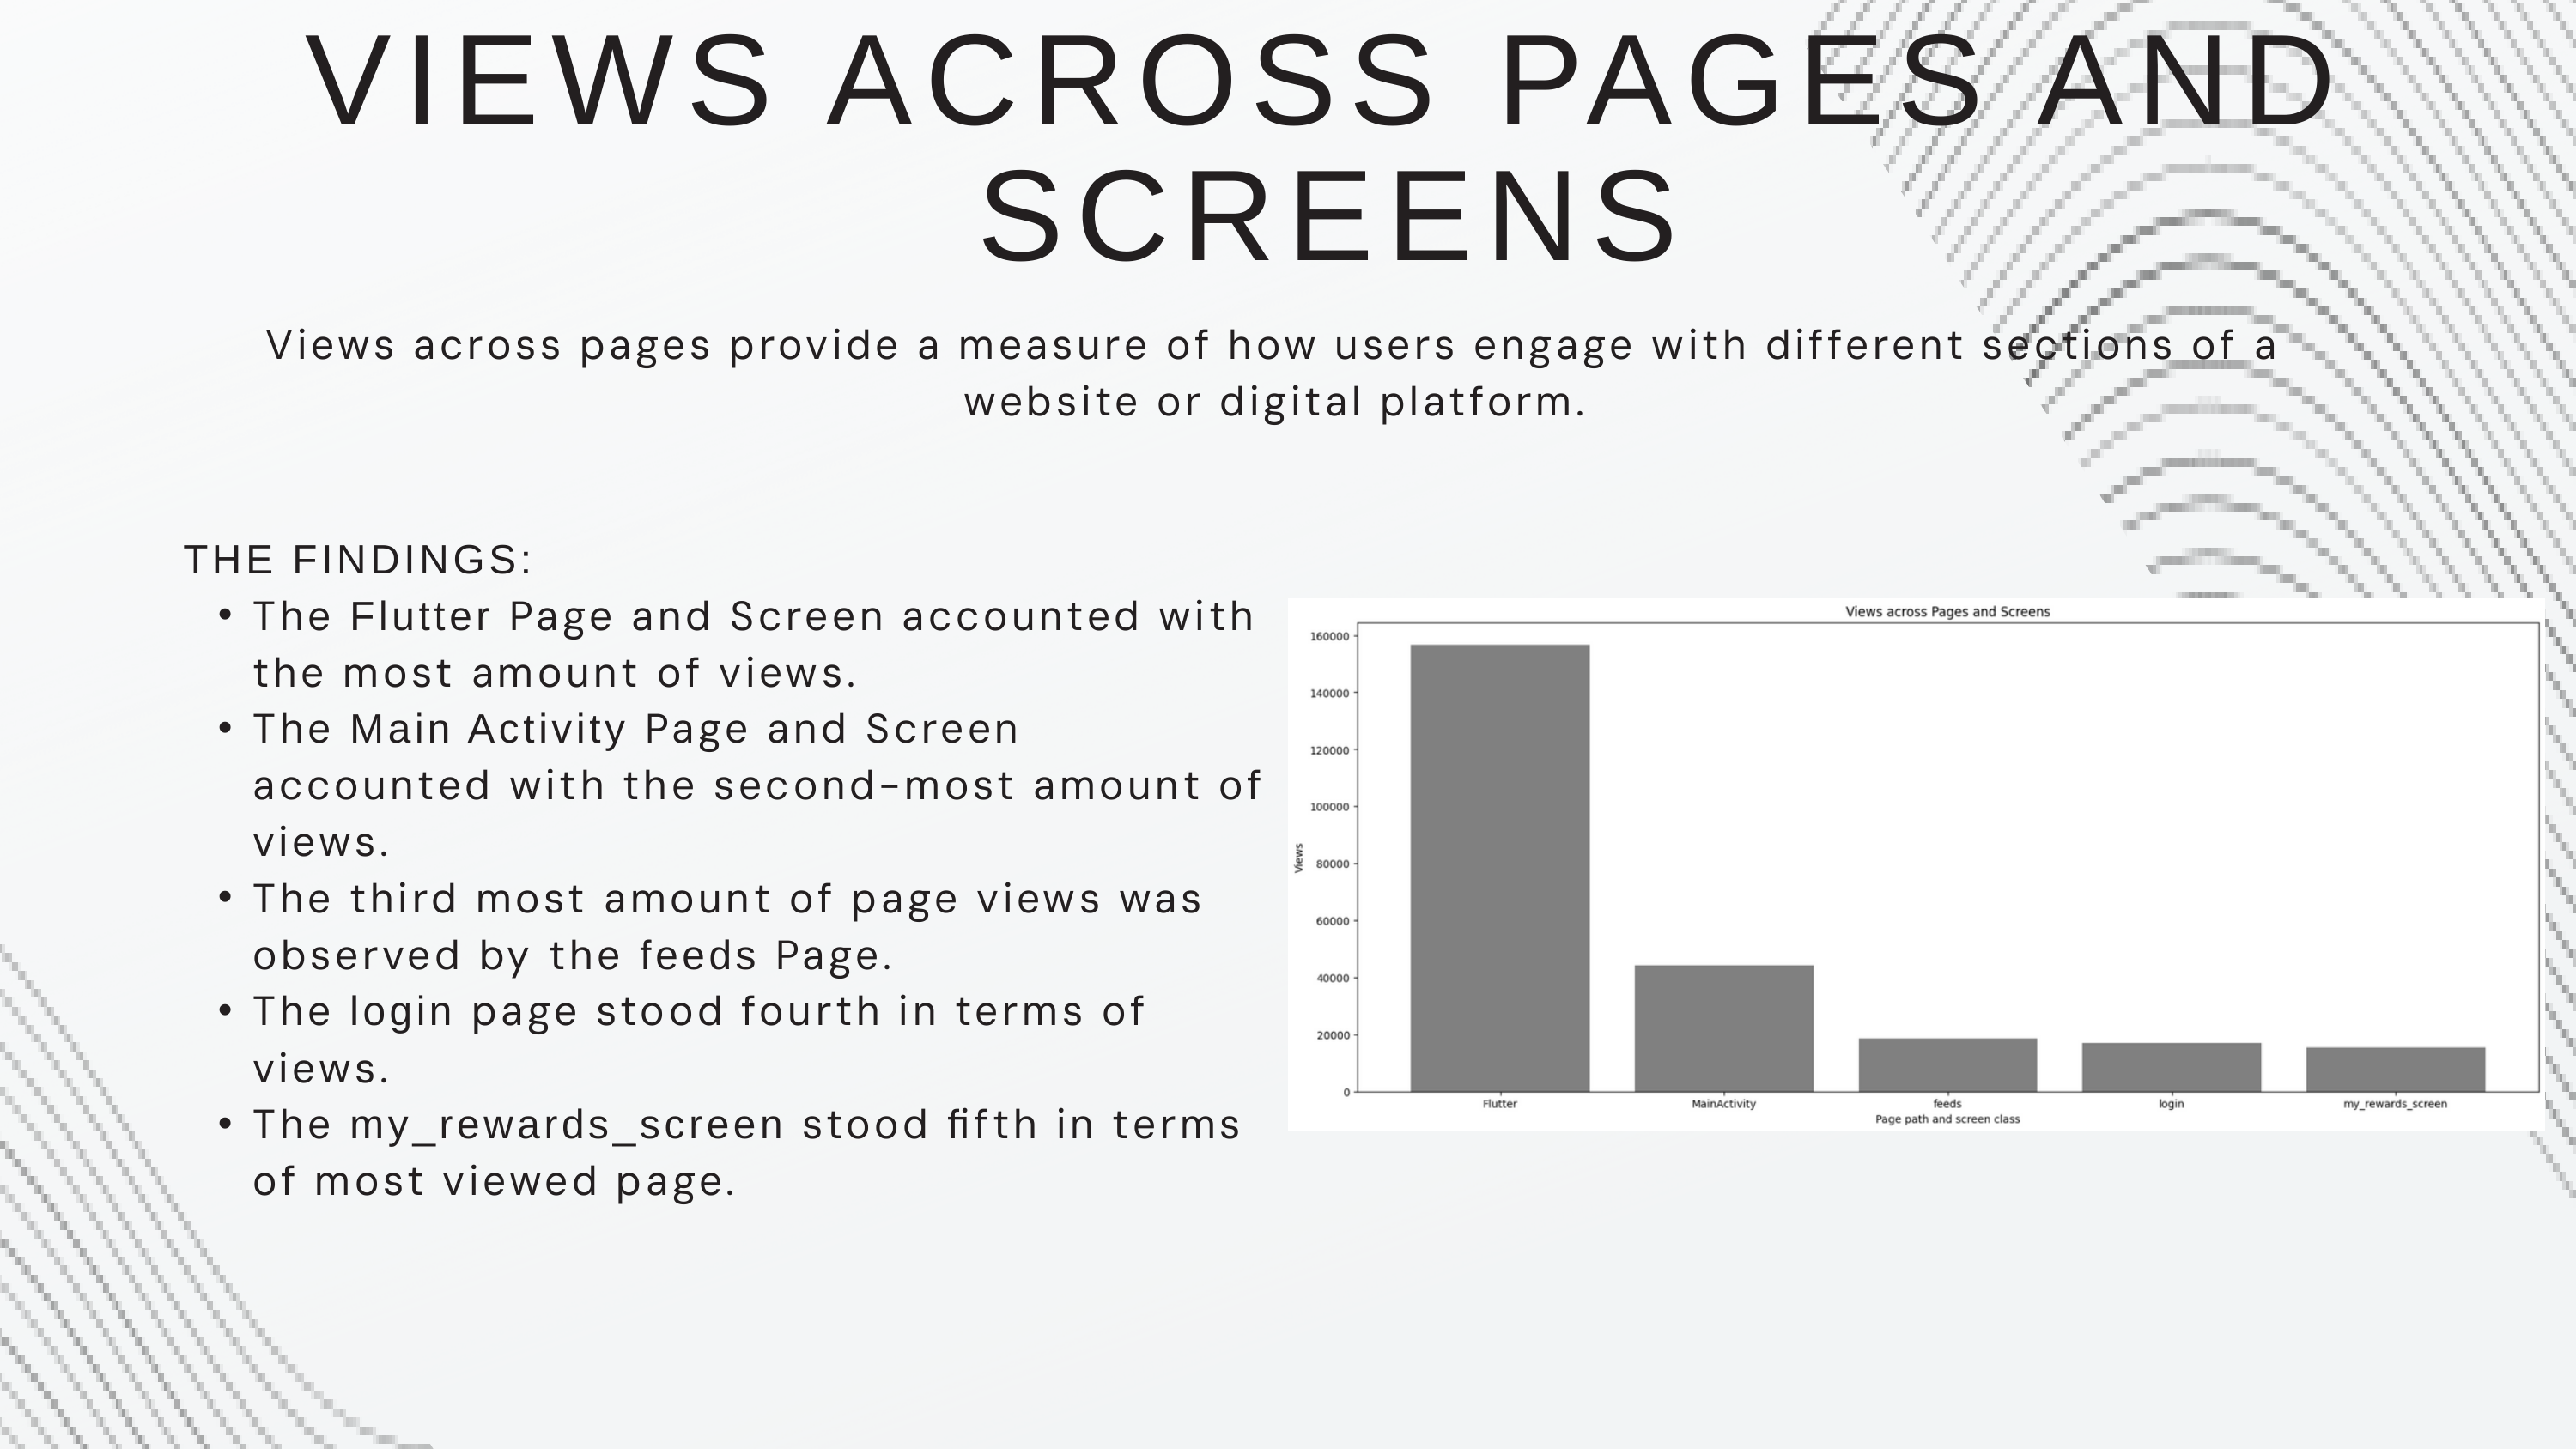

VIEWS ACROSS PAGES AND SCREENS

Views across pages provide a measure of how users engage with different sections of a website or digital platform.
THE FINDINGS:
The Flutter Page and Screen accounted with the most amount of views.
The Main Activity Page and Screen accounted with the second-most amount of views.
The third most amount of page views was observed by the feeds Page.
The login page stood fourth in terms of views.
The my_rewards_screen stood fifth in terms of most viewed page.